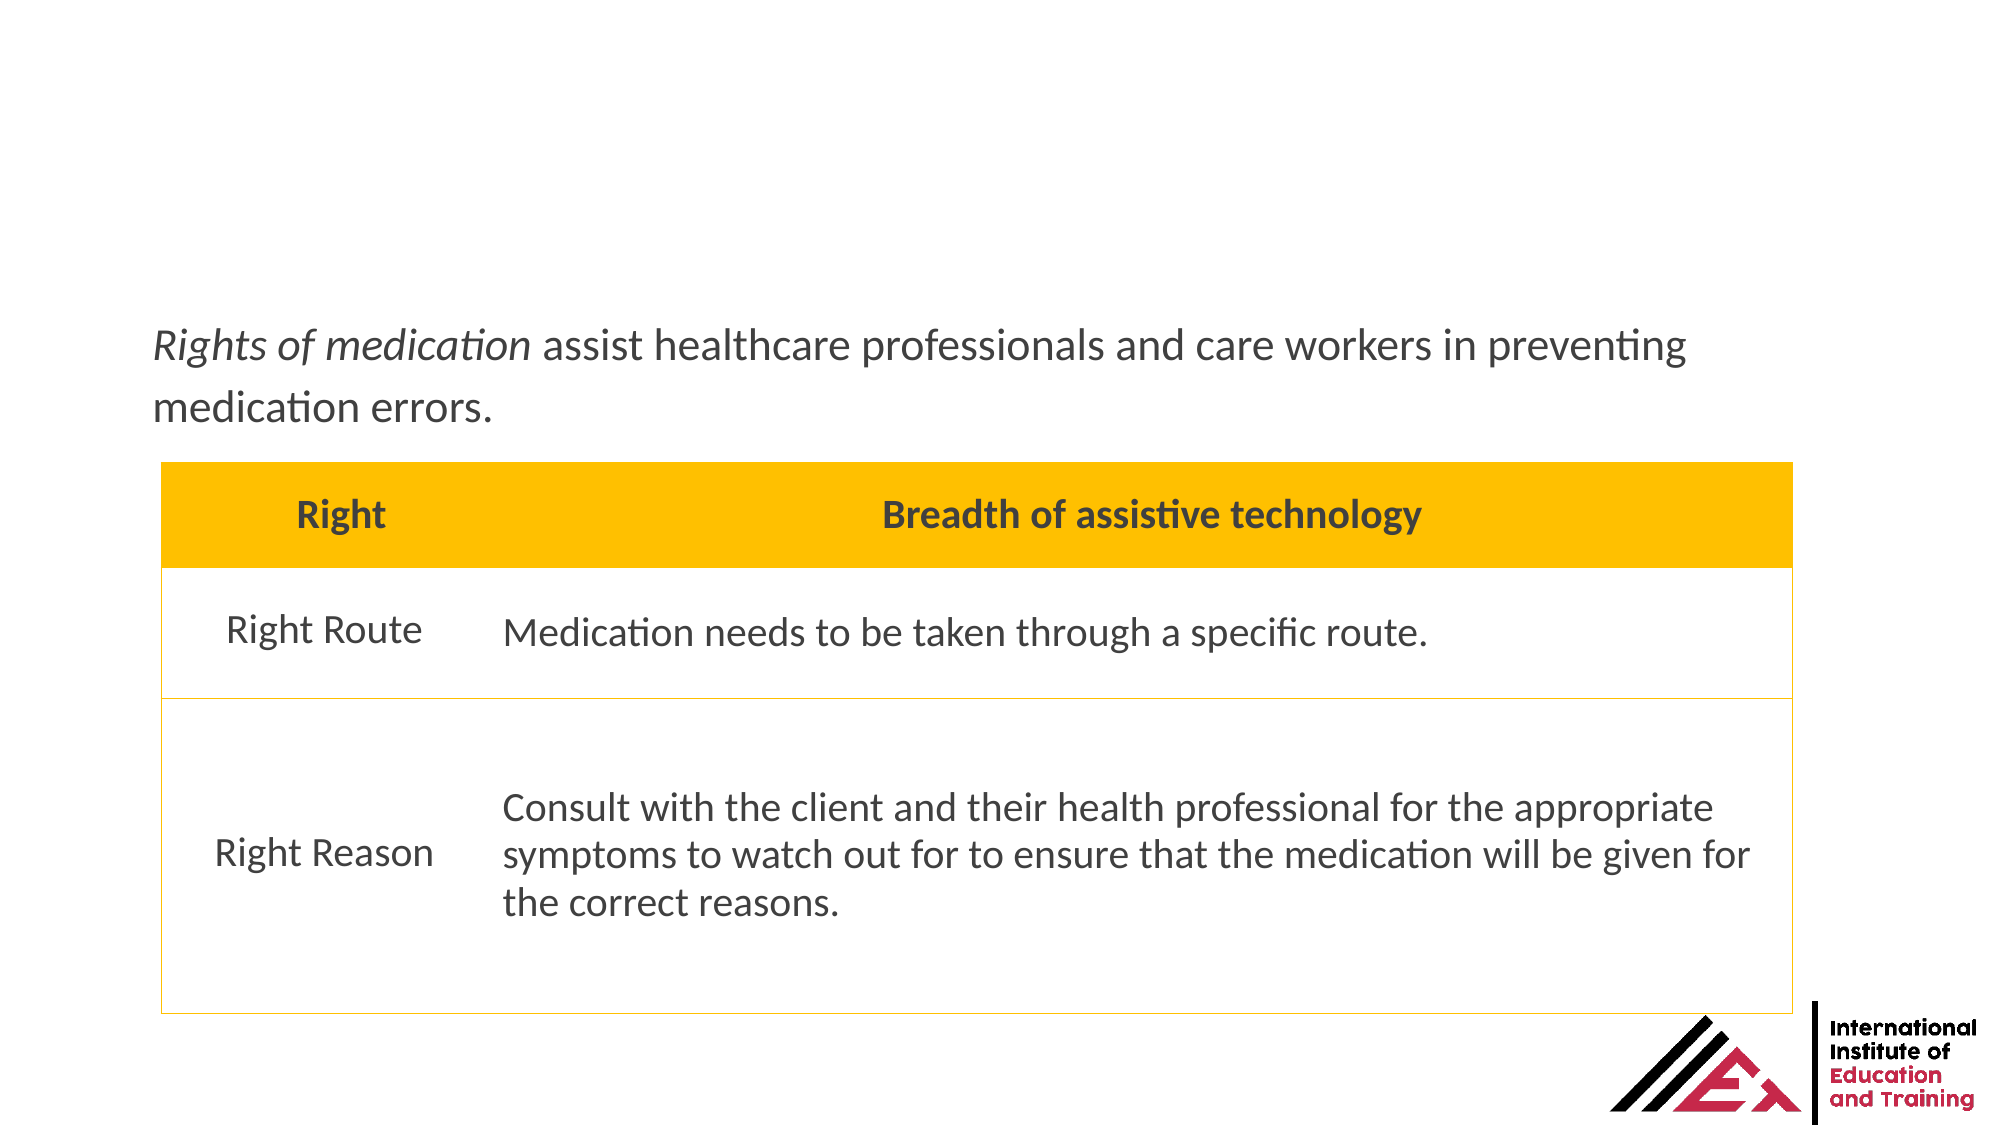

Rights of medication assist healthcare professionals and care workers in preventing medication errors.
| Right | Breadth of assistive technology |
| --- | --- |
| Right Route | Medication needs to be taken through a specific route. |
| Right Reason | Consult with the client and their health professional for the appropriate symptoms to watch out for to ensure that the medication will be given for the correct reasons. |